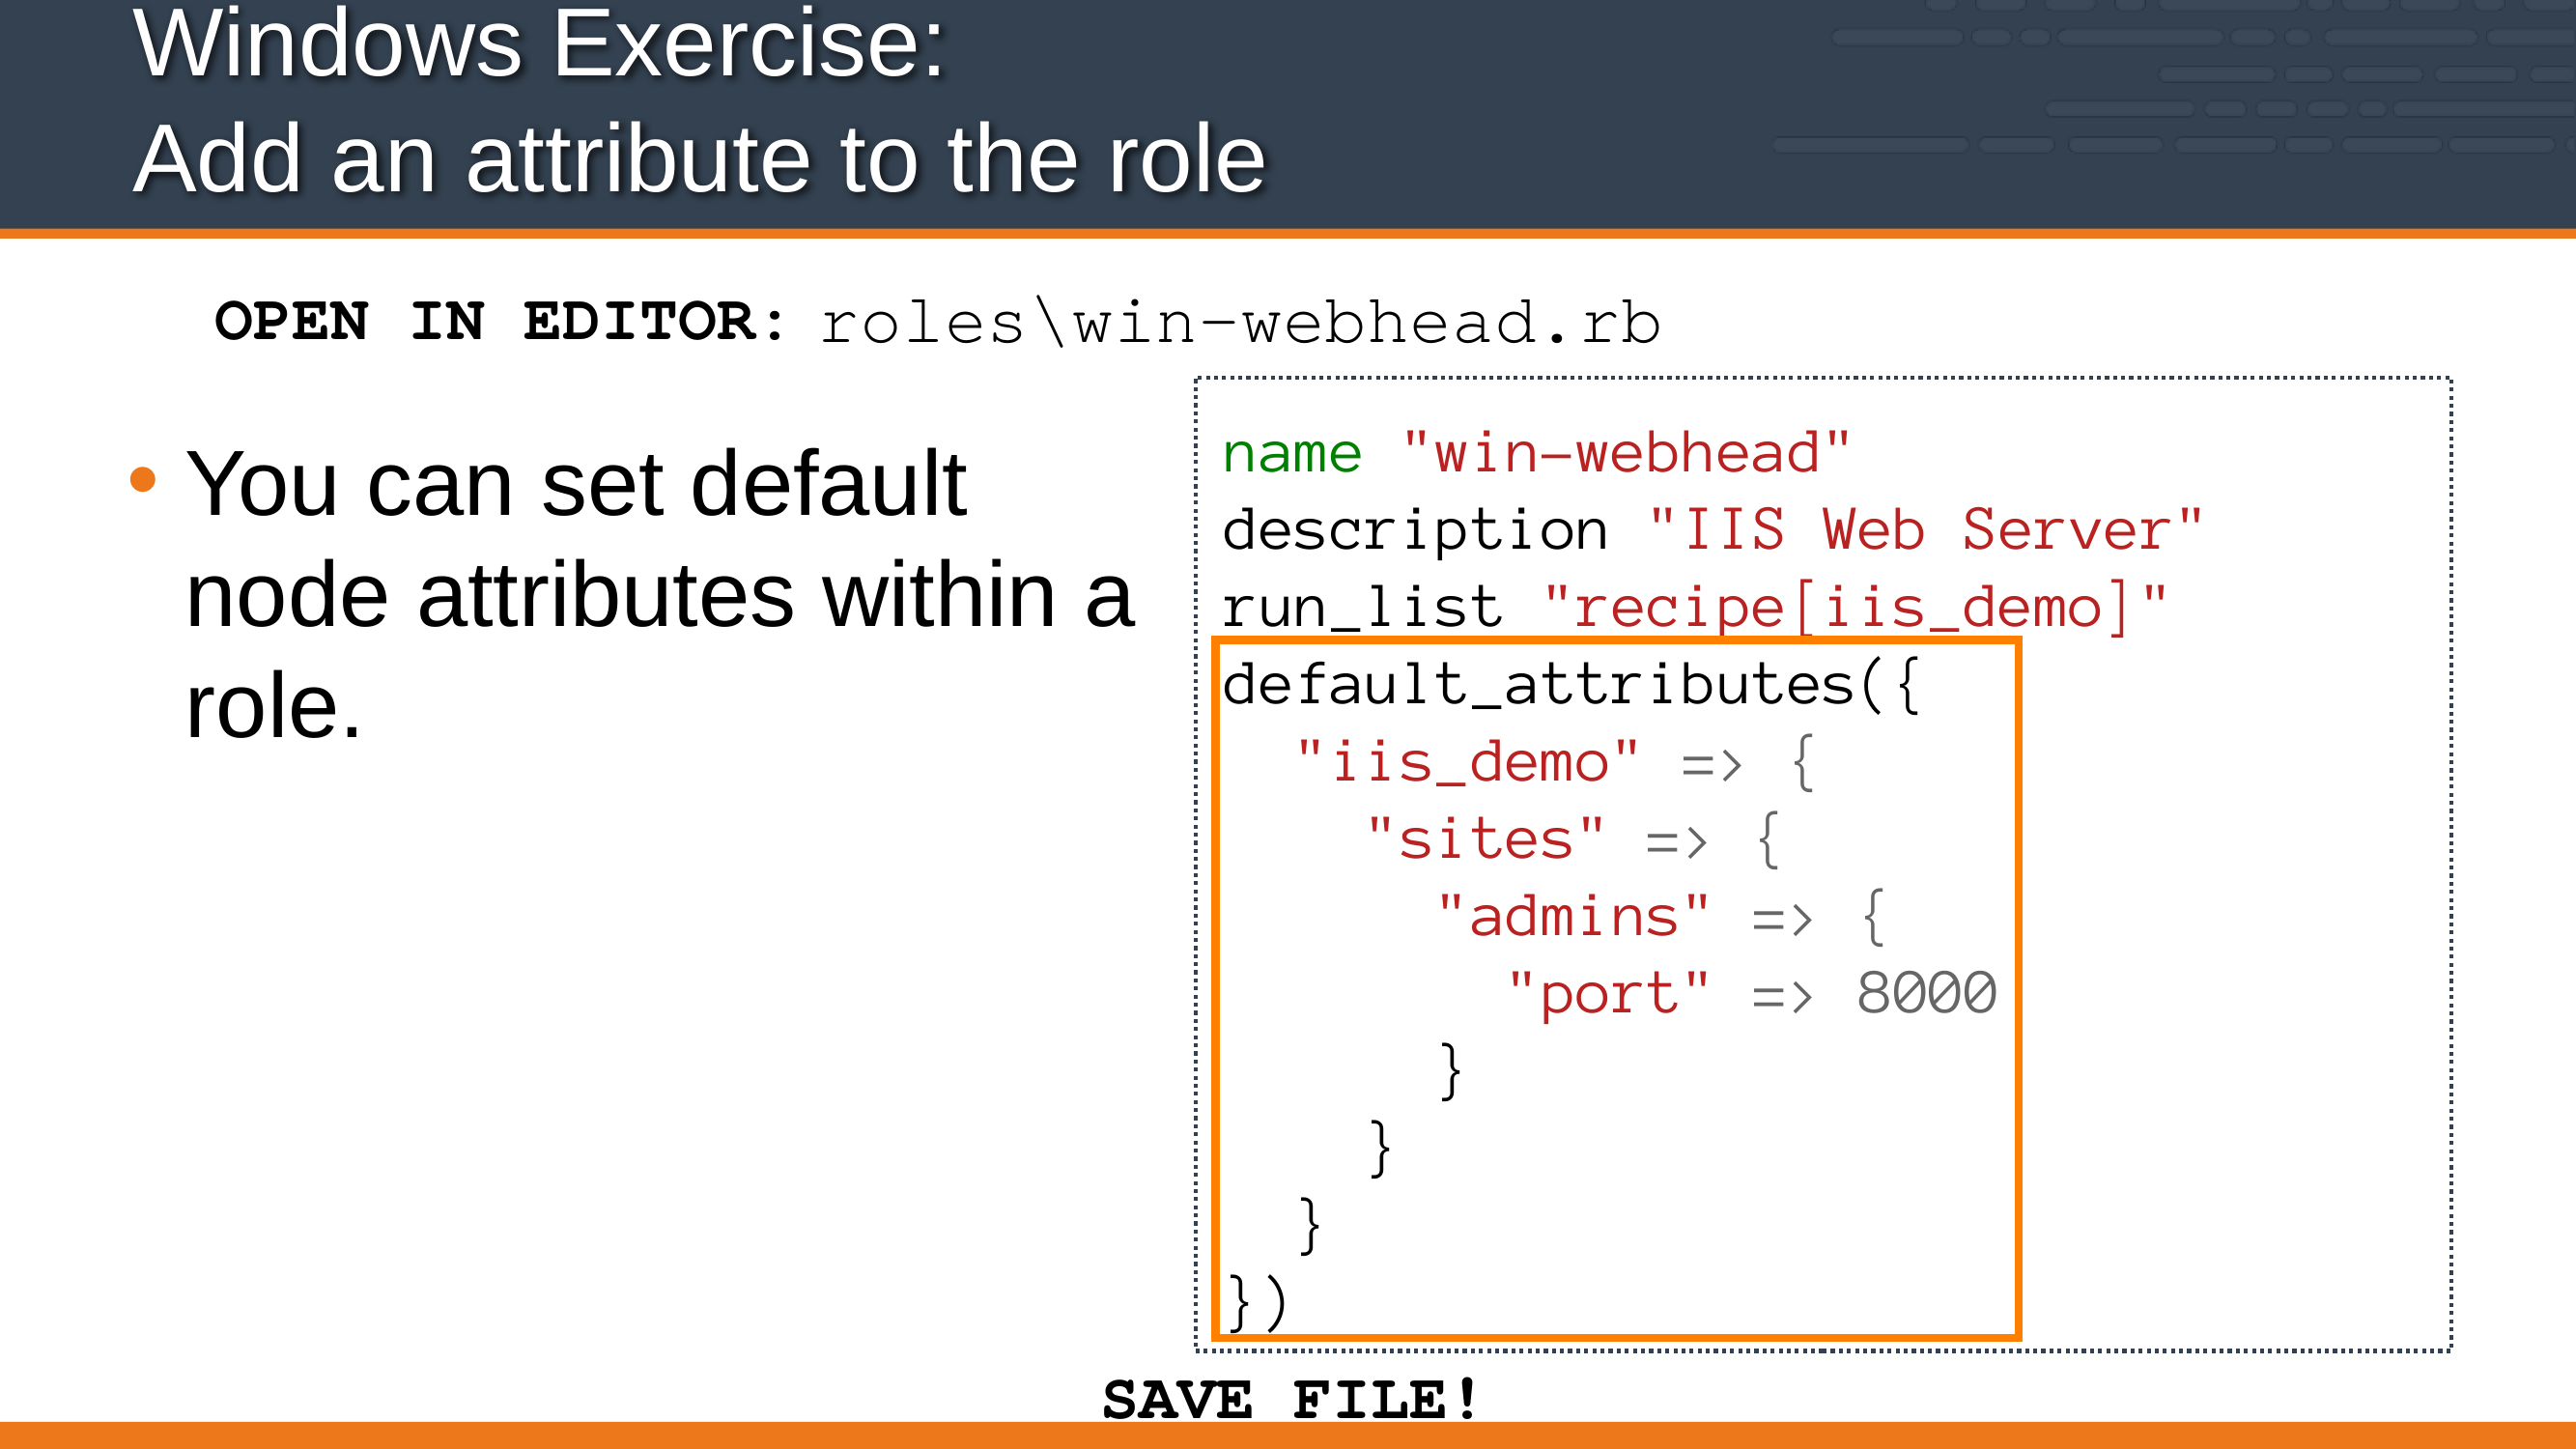

# Windows Exercise: Add an attribute to the role
roles\win-webhead.rb
OPEN IN EDITOR:
name "win-webhead"
description "IIS Web Server"
run_list "recipe[iis_demo]"
default_attributes({
  "iis_demo" => {
    "sites" => {
      "admins" => {
        "port" => 8000
      }
    }
  }
})
You can set default node attributes within a role.

SAVE FILE!